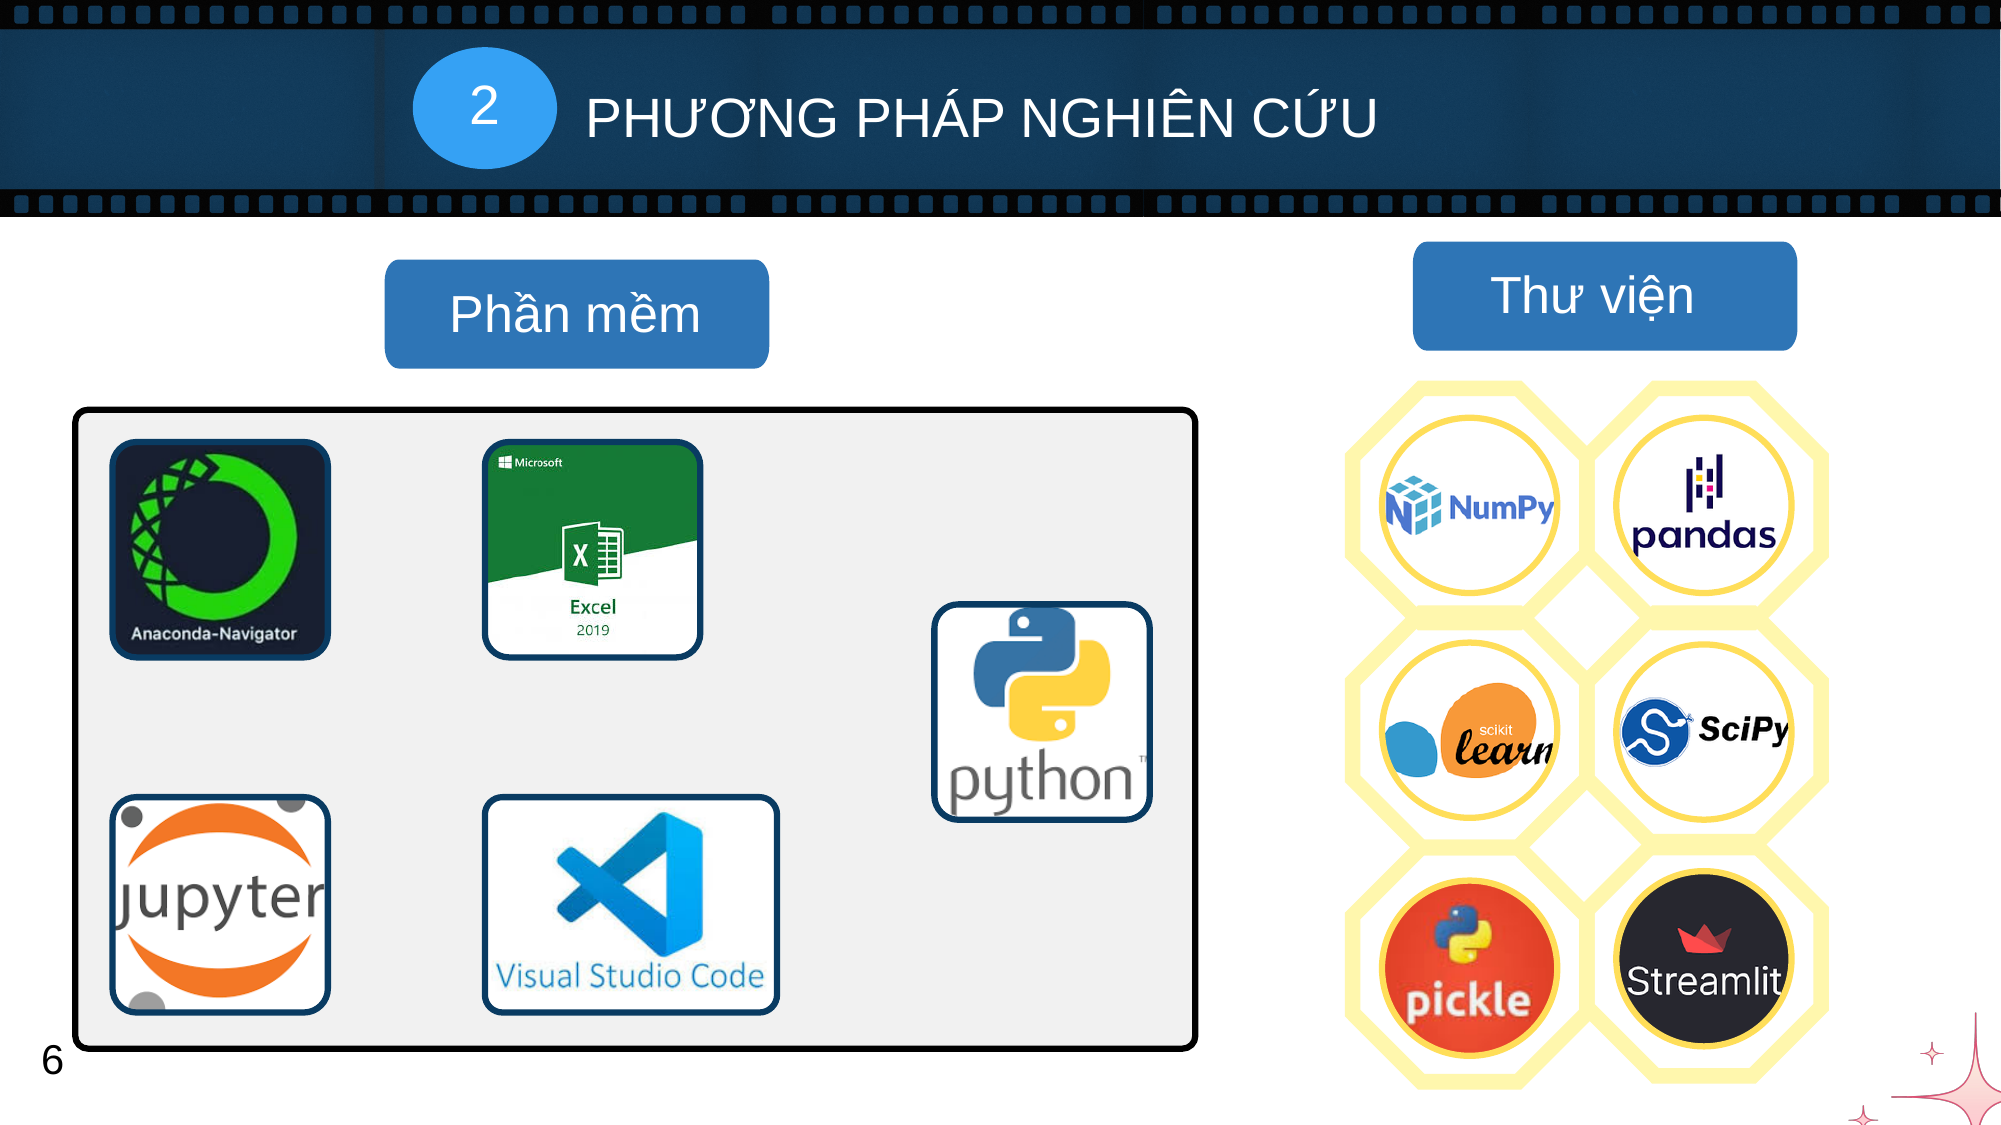

2
PHƯƠNG PHÁP NGHIÊN CỨU
Phần mềm

Thư viện

6